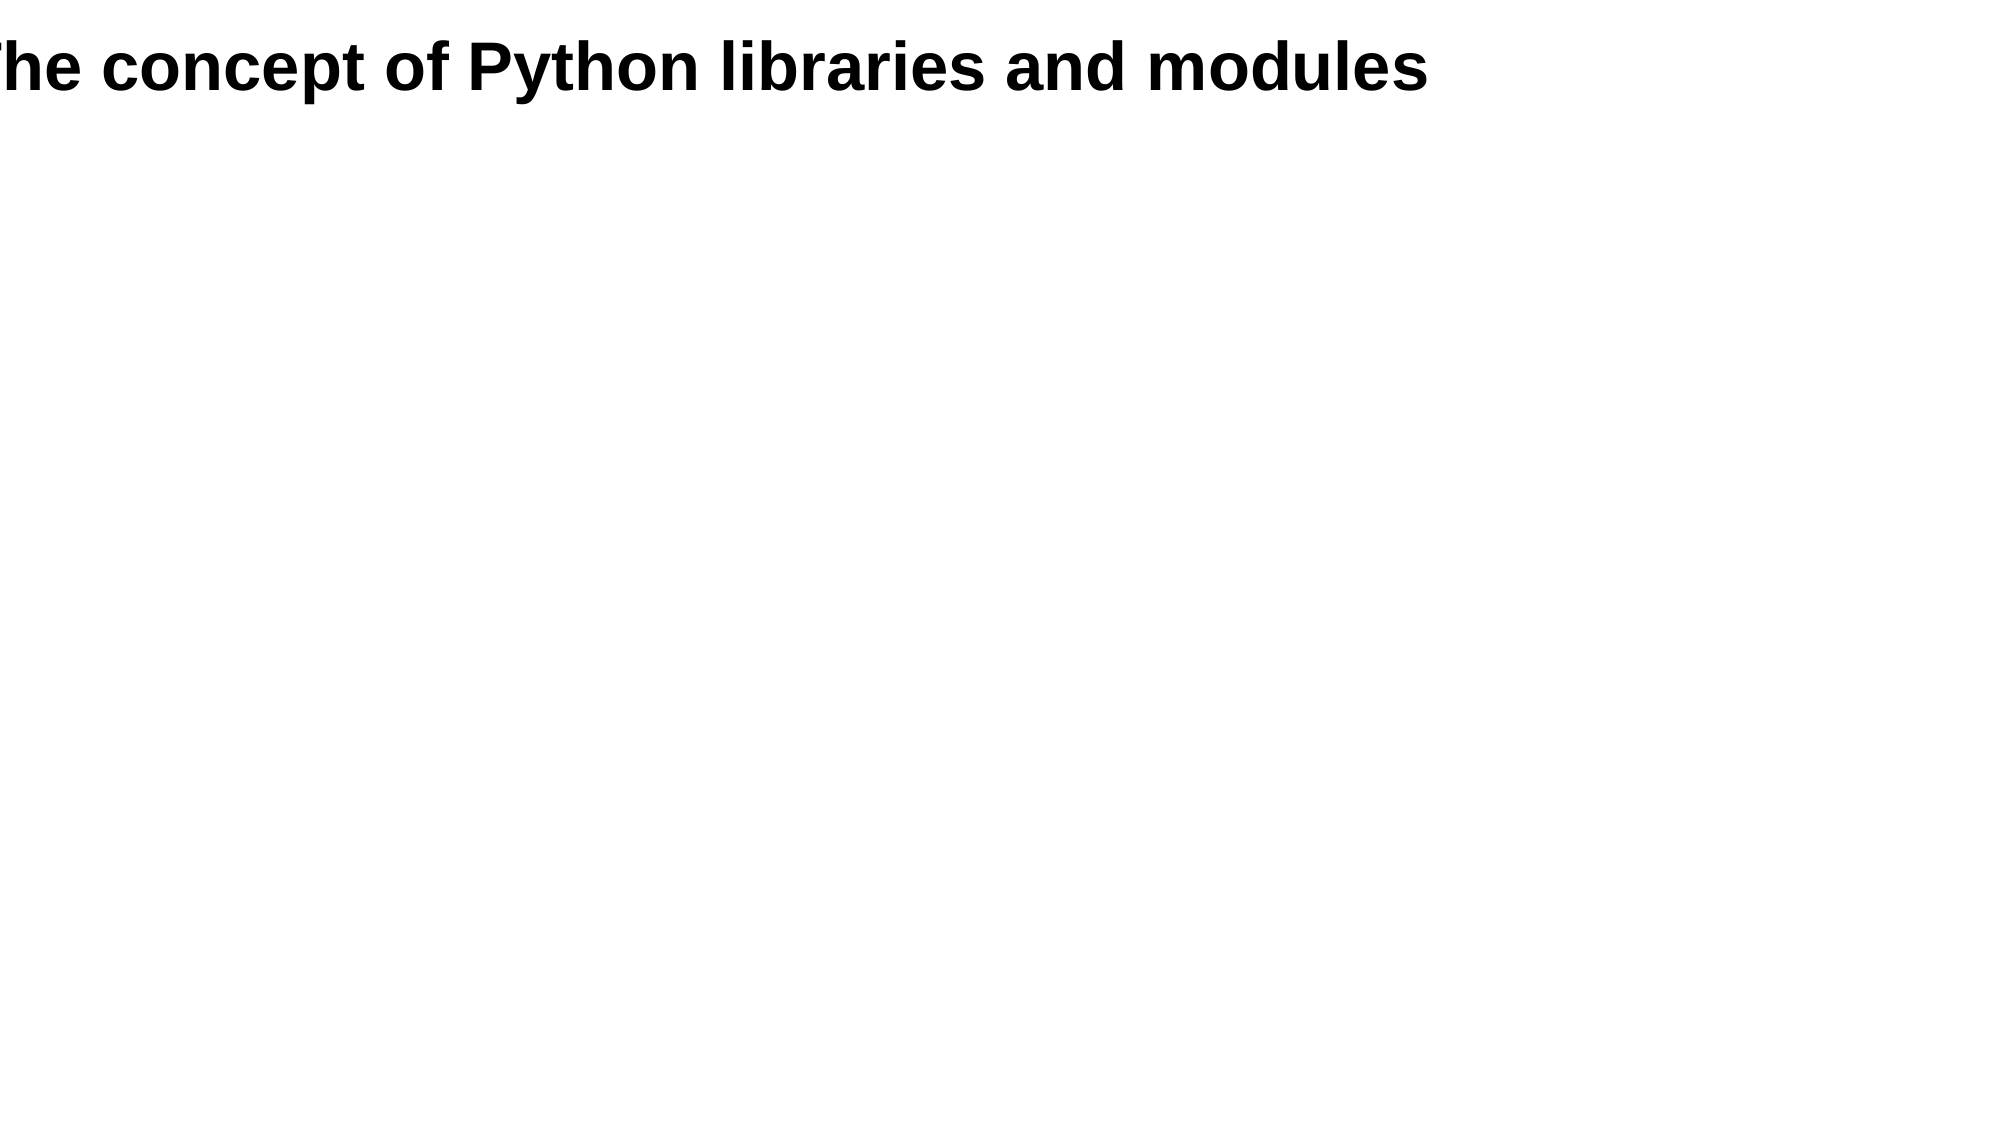

The concept of Python libraries and modules